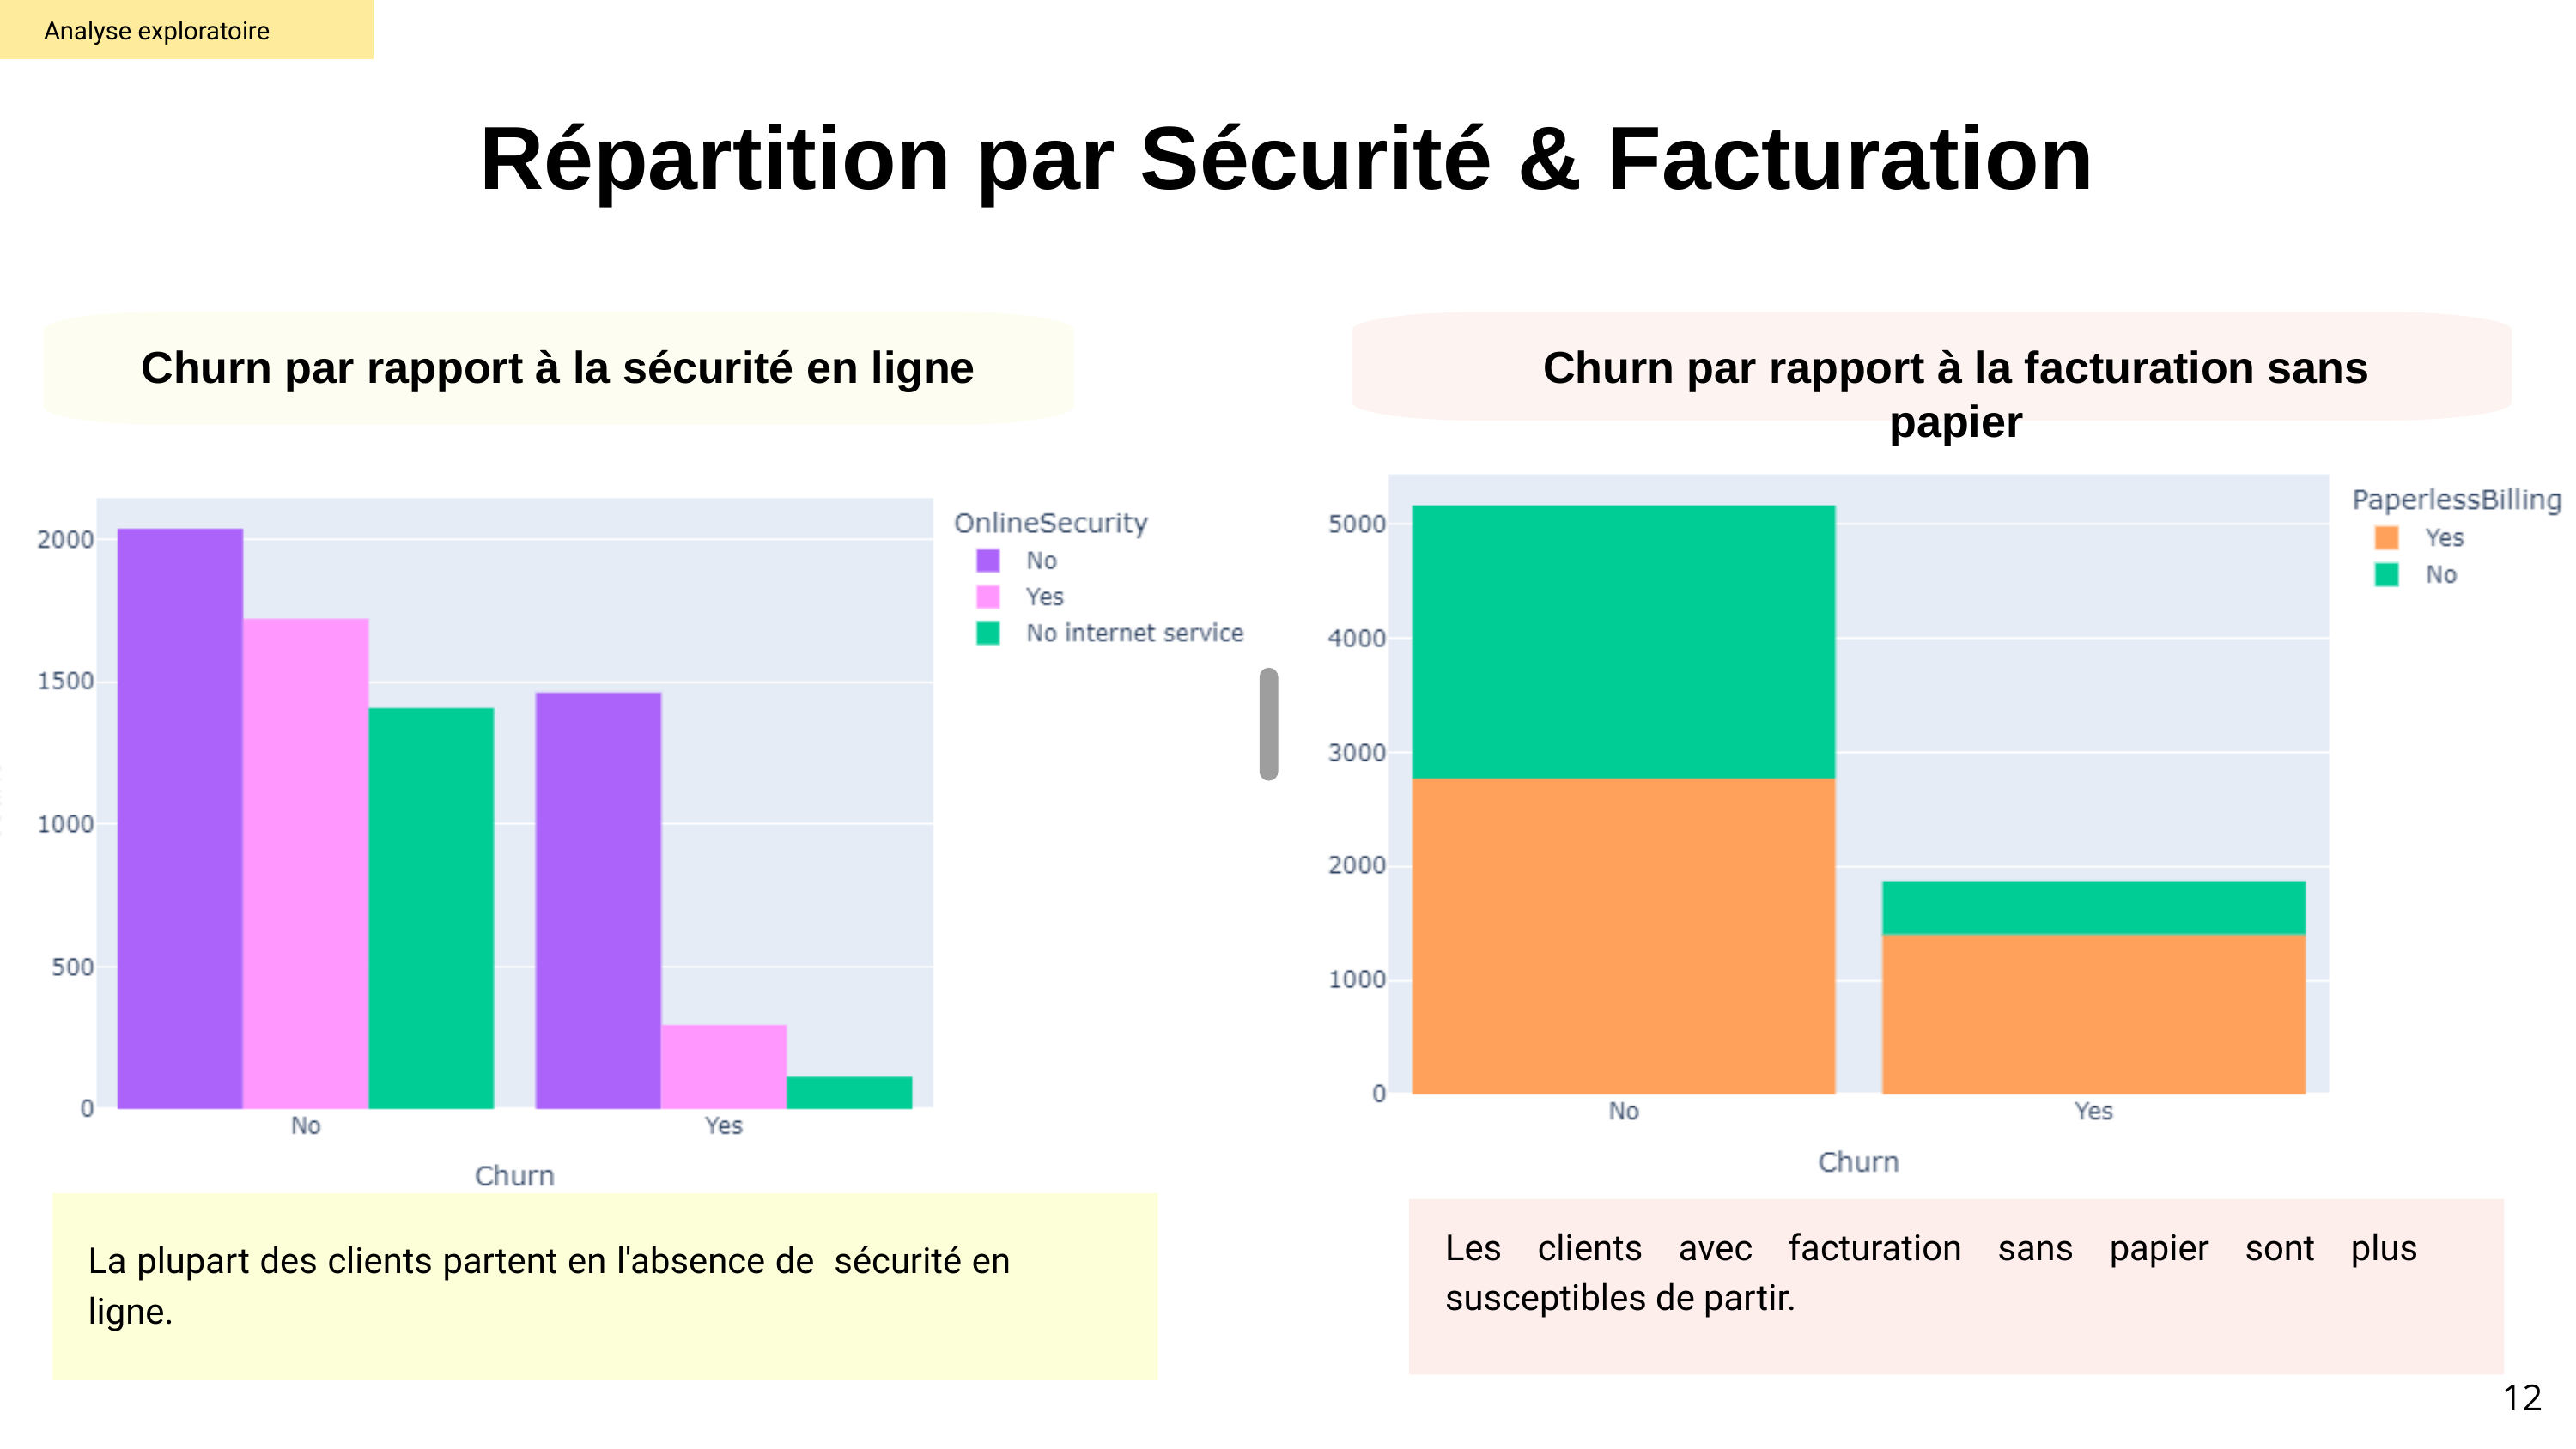

Analyse exploratoire
Répartition par Sécurité & Facturation

Churn par rapport à la sécurité en ligne

Churn par rapport à la facturation sans papier

Les clients avec facturation sans papier sont plus susceptibles de partir.

La plupart des clients partent en l'absence de  sécurité en ligne.

12